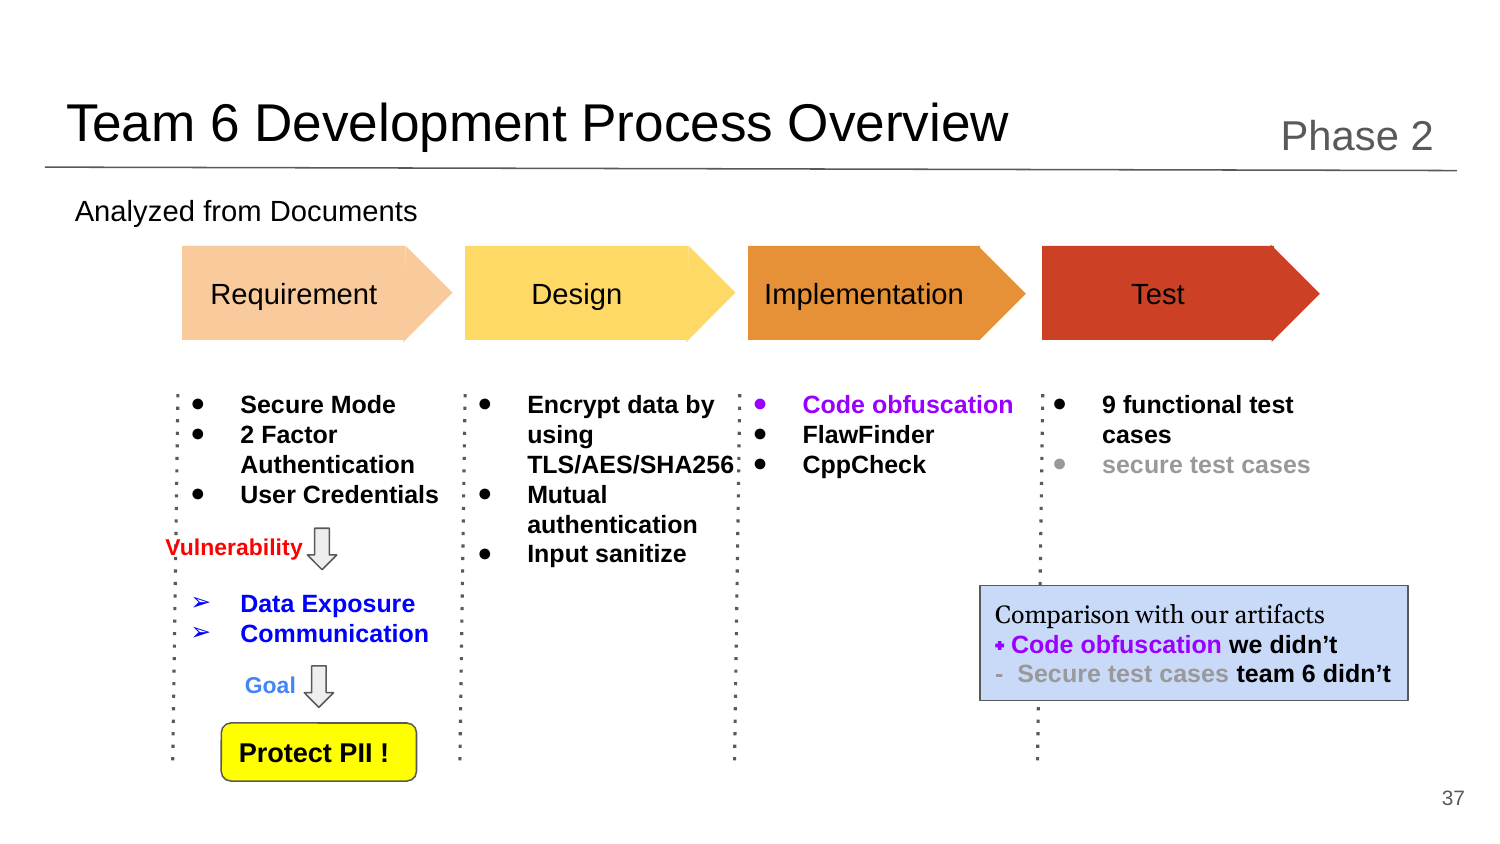

# Team 6 Development Process Overview
Phase 2
Analyzed from Documents
Requirement
Design
Implementation
Test

Secure Mode
2 Factor Authentication
User Credentials
Encrypt data by using TLS/AES/SHA256
Mutual authentication
Input sanitize
9 functional test cases
secure test cases
Code obfuscation
FlawFinder
CppCheck
Vulnerability

Data Exposure
Communication
Comparison with our artifacts
+ Code obfuscation we didn’t
-  Secure test cases team 6 didn’t
Goal

Protect PII !
37